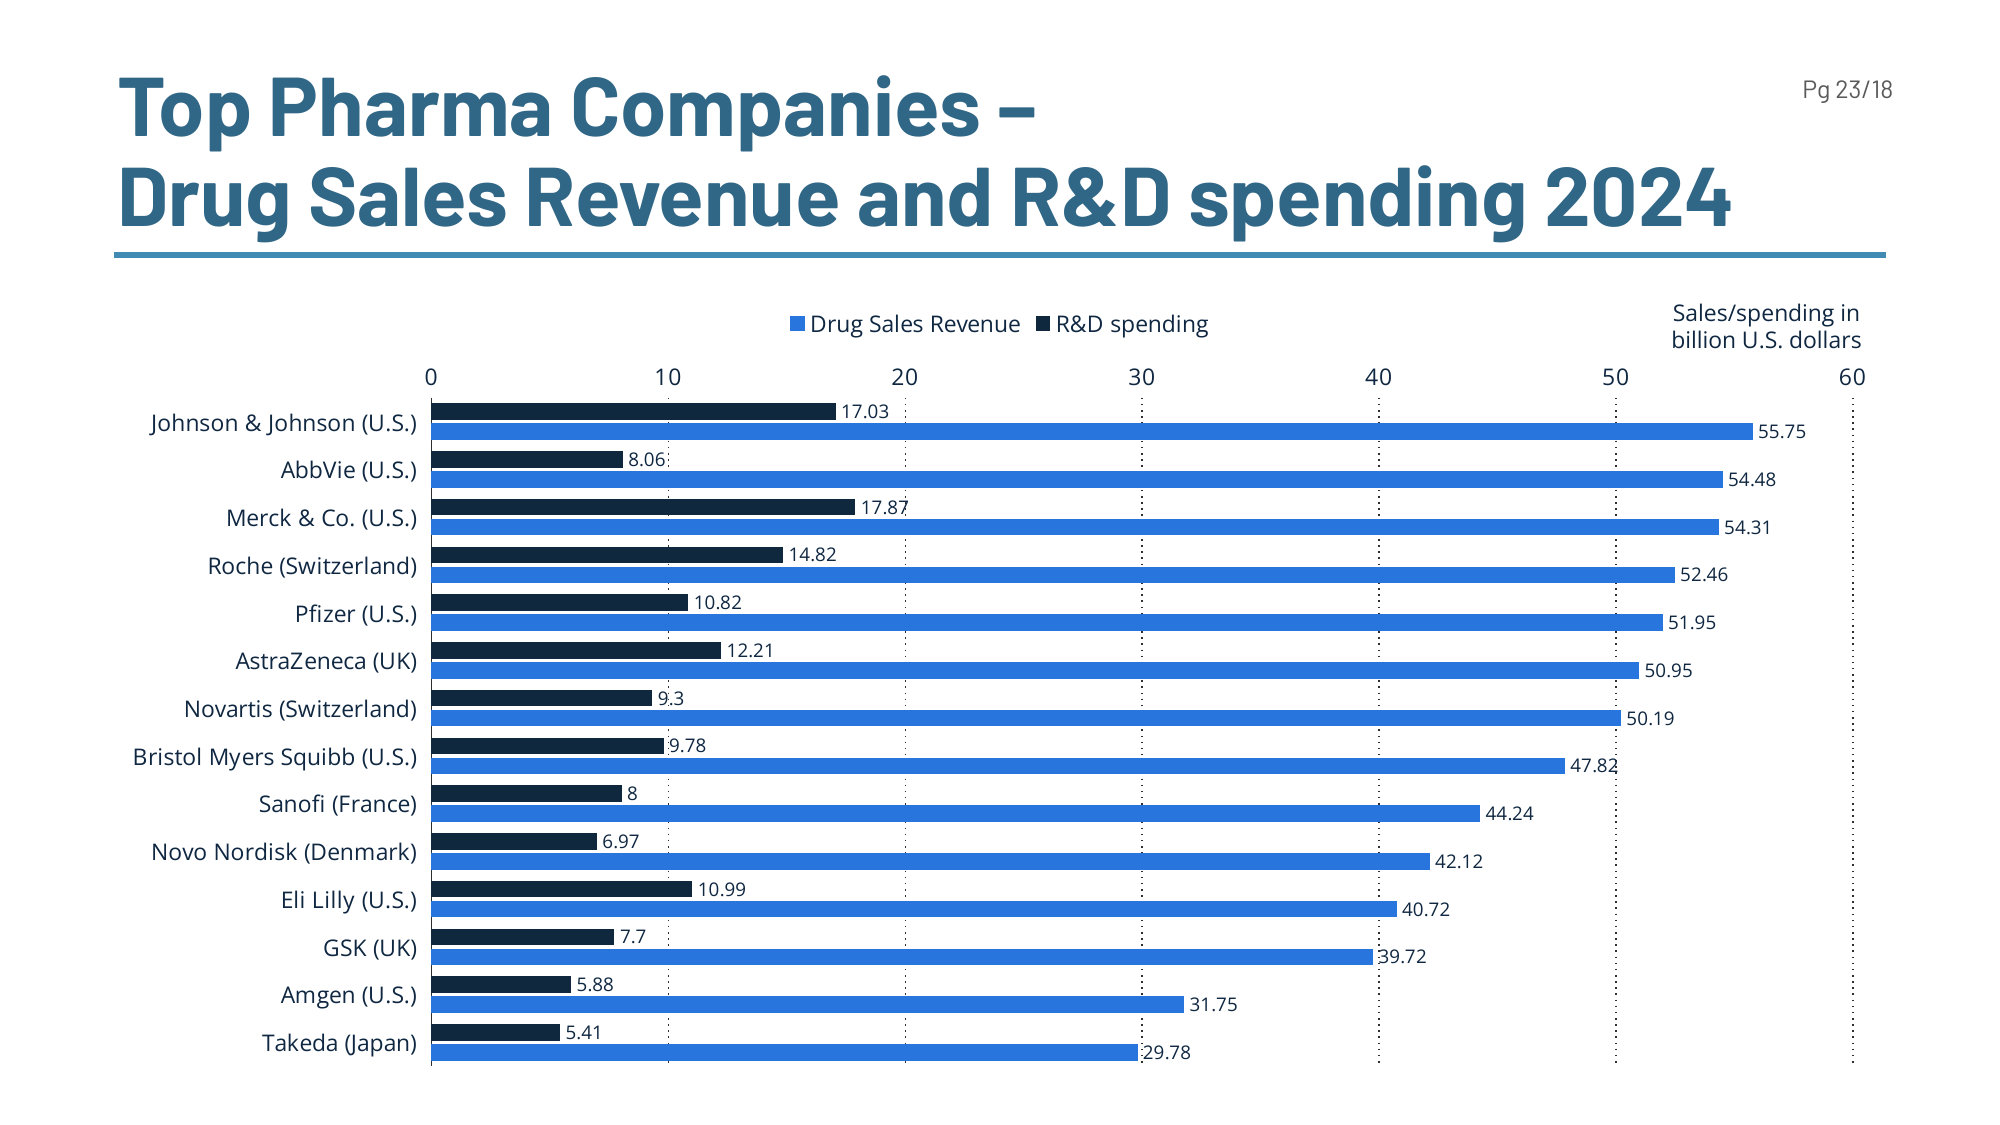

Top Pharma Companies –
Drug Sales Revenue and R&D spending 2024

### Chart

| Category | R&D spending | Drug Sales Revenue |
|---|---|---|
| Johnson & Johnson (U.S.) | 17.03 | 55.75 |
| AbbVie (U.S.) | 8.06 | 54.48 |
| Merck & Co. (U.S.) | 17.87 | 54.31 |
| Roche (Switzerland) | 14.82 | 52.46 |
| Pfizer (U.S.) | 10.82 | 51.95 |
| AstraZeneca (UK) | 12.21 | 50.95 |
| Novartis (Switzerland) | 9.3 | 50.19 |
| Bristol Myers Squibb (U.S.) | 9.78 | 47.82 |
| Sanofi (France) | 8.0 | 44.24 |
| Novo Nordisk (Denmark) | 6.97 | 42.12 |
| Eli Lilly (U.S.) | 10.99 | 40.72 |
| GSK (UK) | 7.7 | 39.72 |
| Amgen (U.S.) | 5.88 | 31.75 |
| Takeda (Japan) | 5.41 | 29.78 |
Sales/spending in billion U.S. dollars